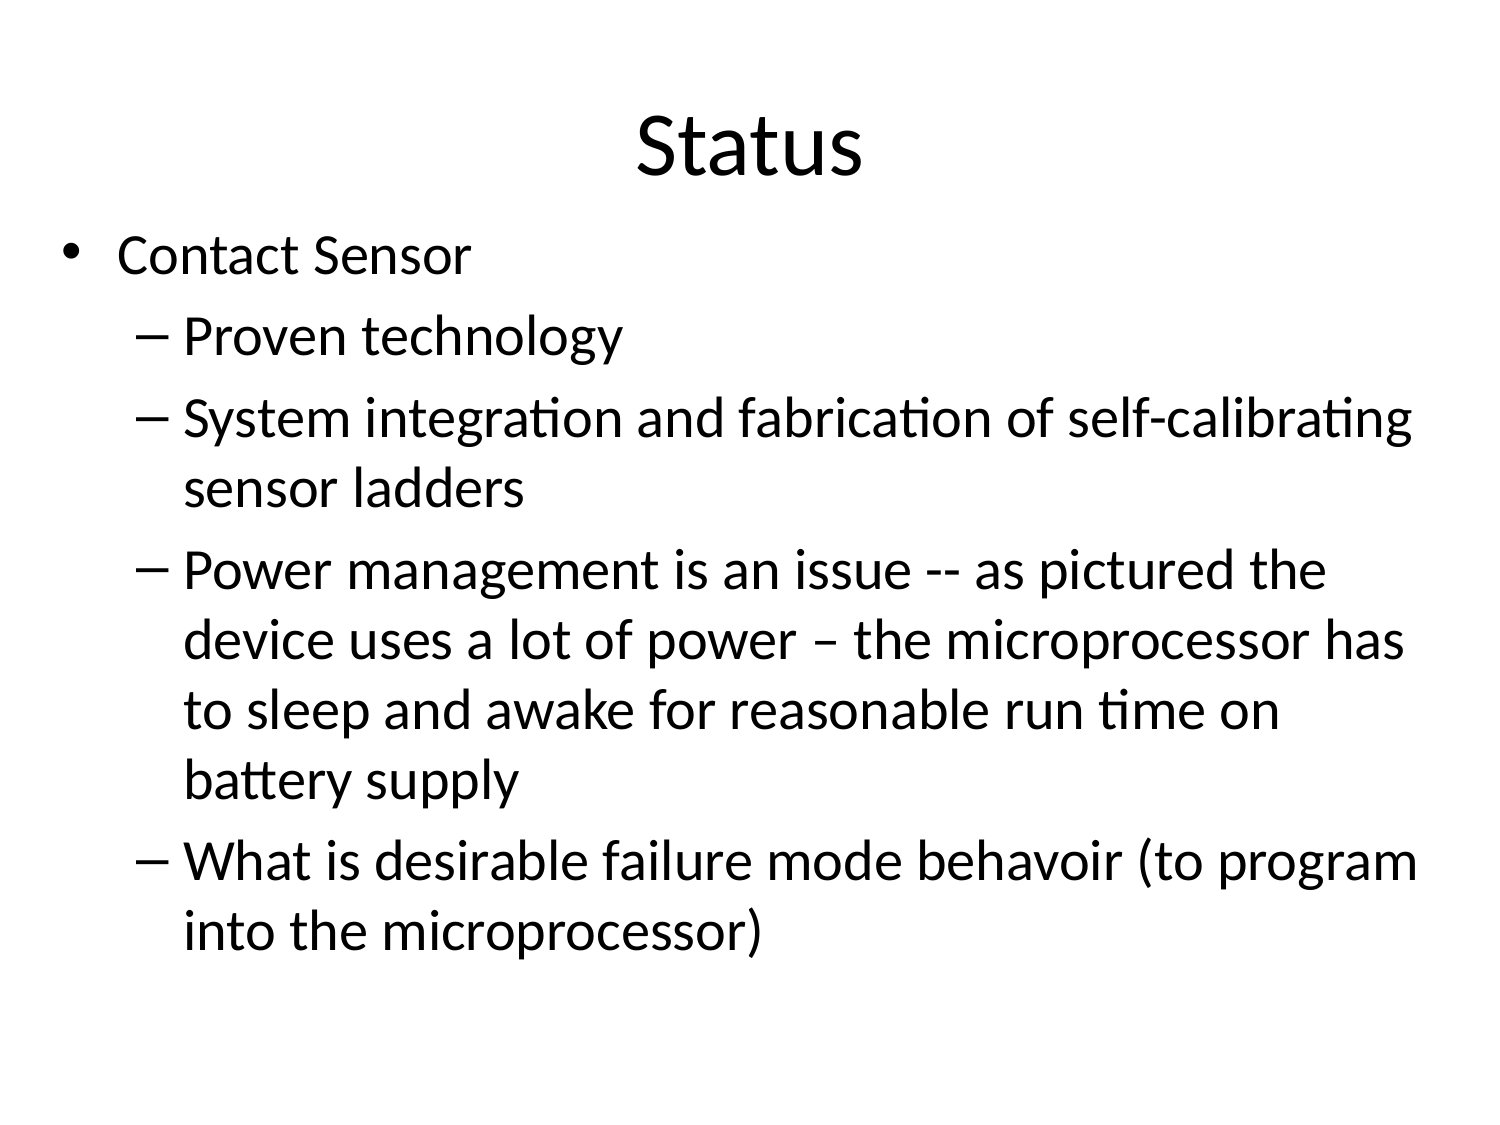

# Status
Contact Sensor
Proven technology
System integration and fabrication of self-calibrating sensor ladders
Power management is an issue -- as pictured the device uses a lot of power – the microprocessor has to sleep and awake for reasonable run time on battery supply
What is desirable failure mode behavoir (to program into the microprocessor)